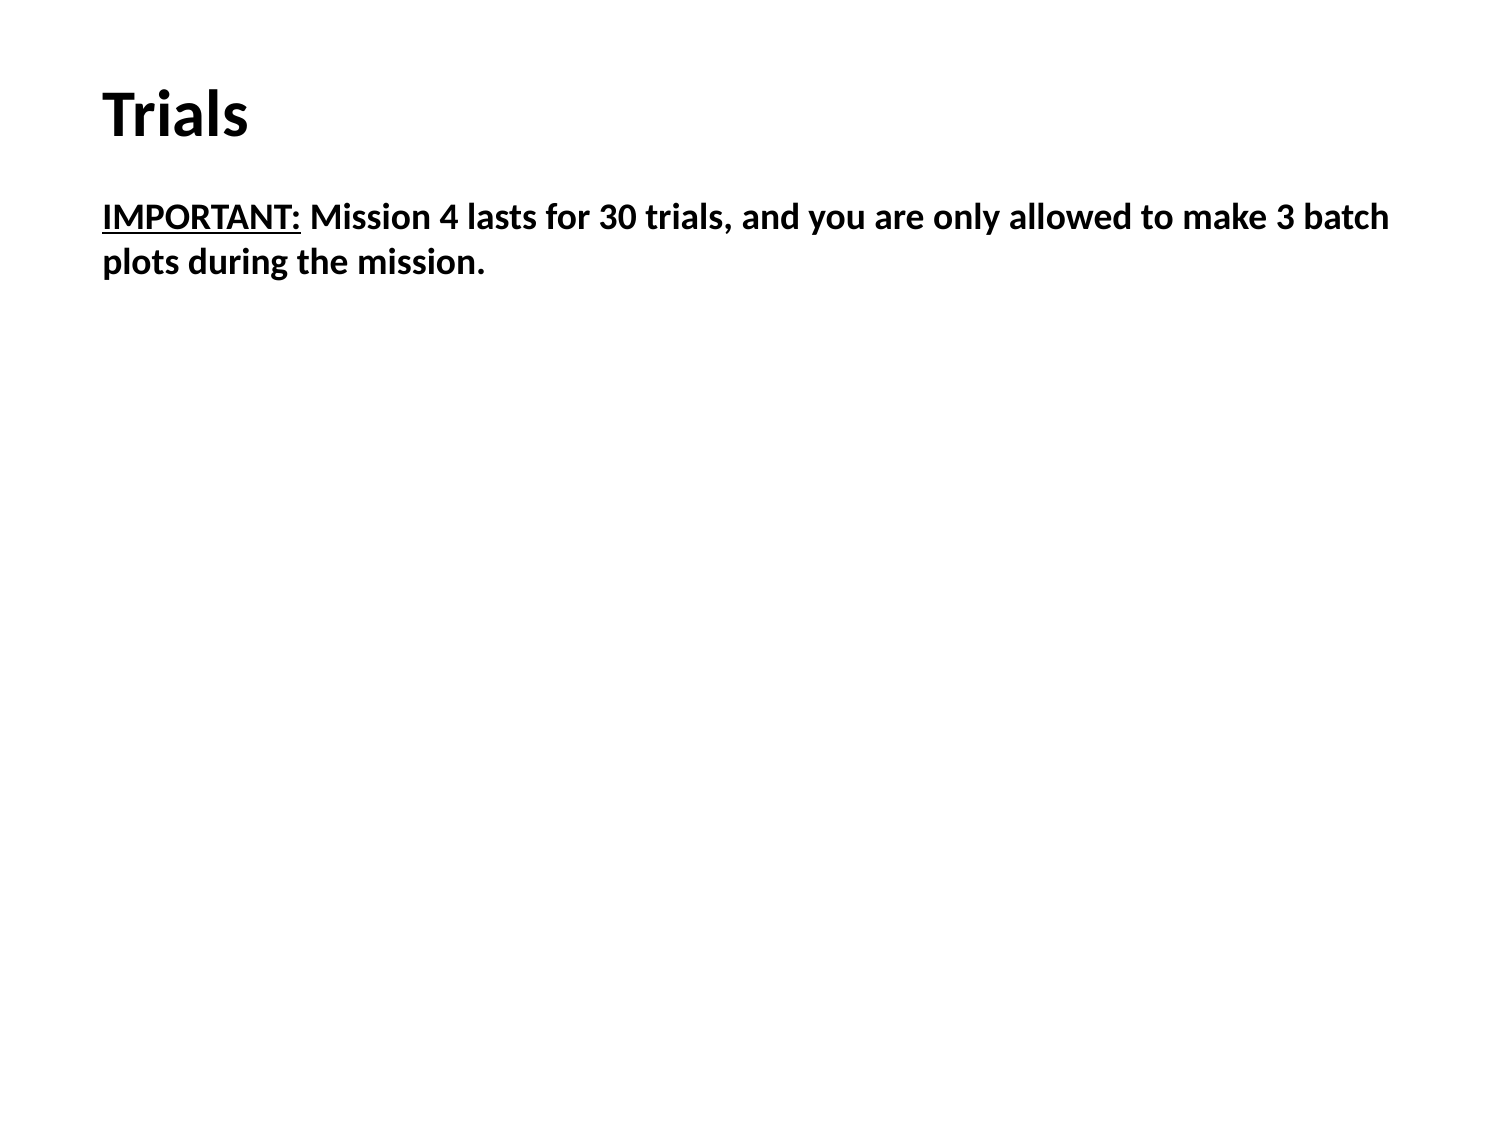

Trials
IMPORTANT: Mission 4 lasts for 30 trials, and you are only allowed to make 3 batch plots during the mission.